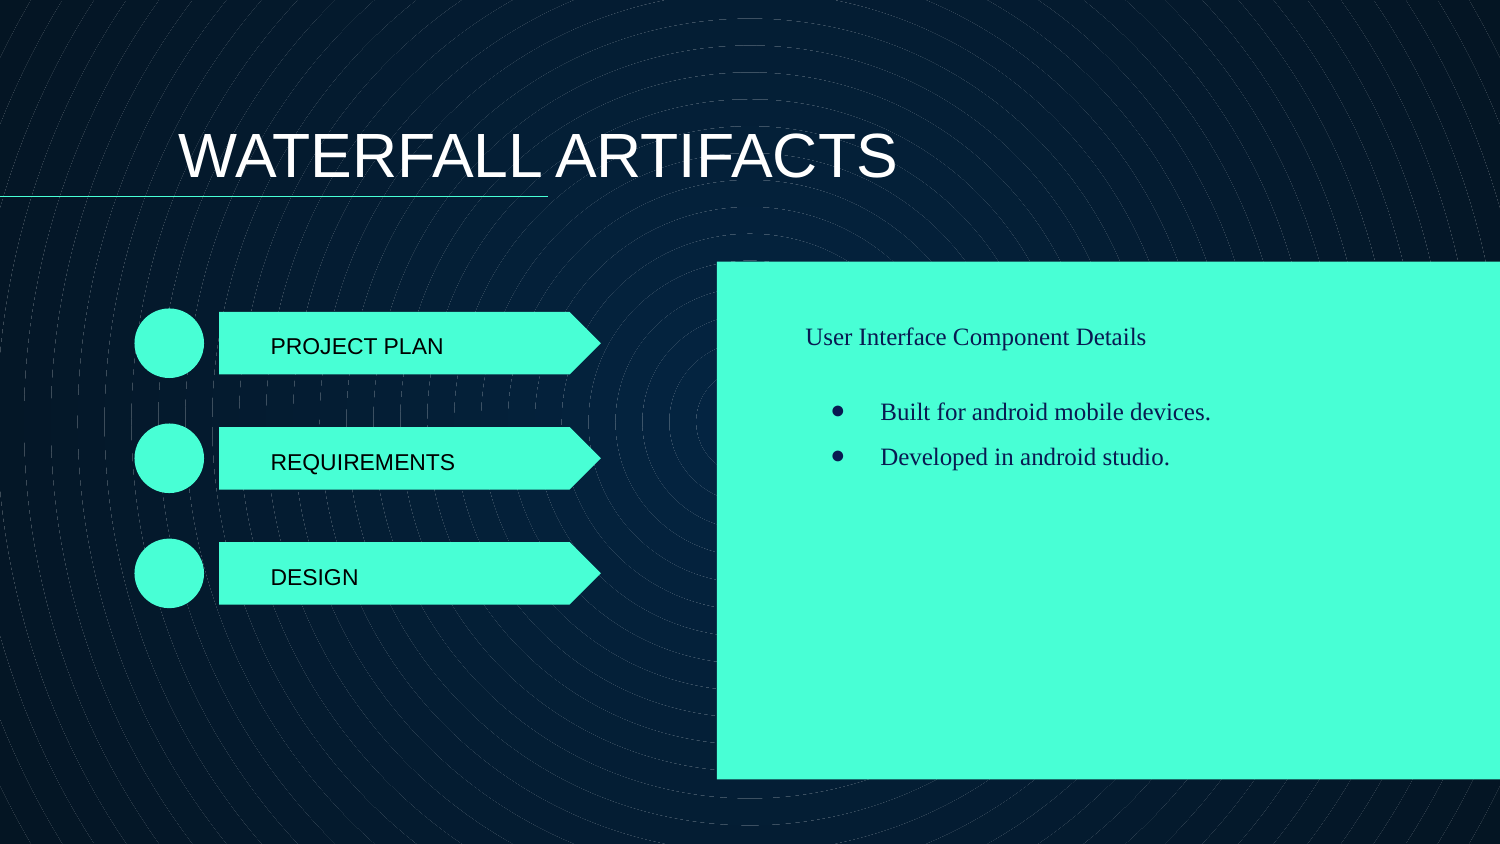

WATERFALL ARTIFACTS
User Interface Component Details

Built for android mobile devices.
Developed in android studio.

# PROJECT PLAN

REQUIREMENTS

DESIGN